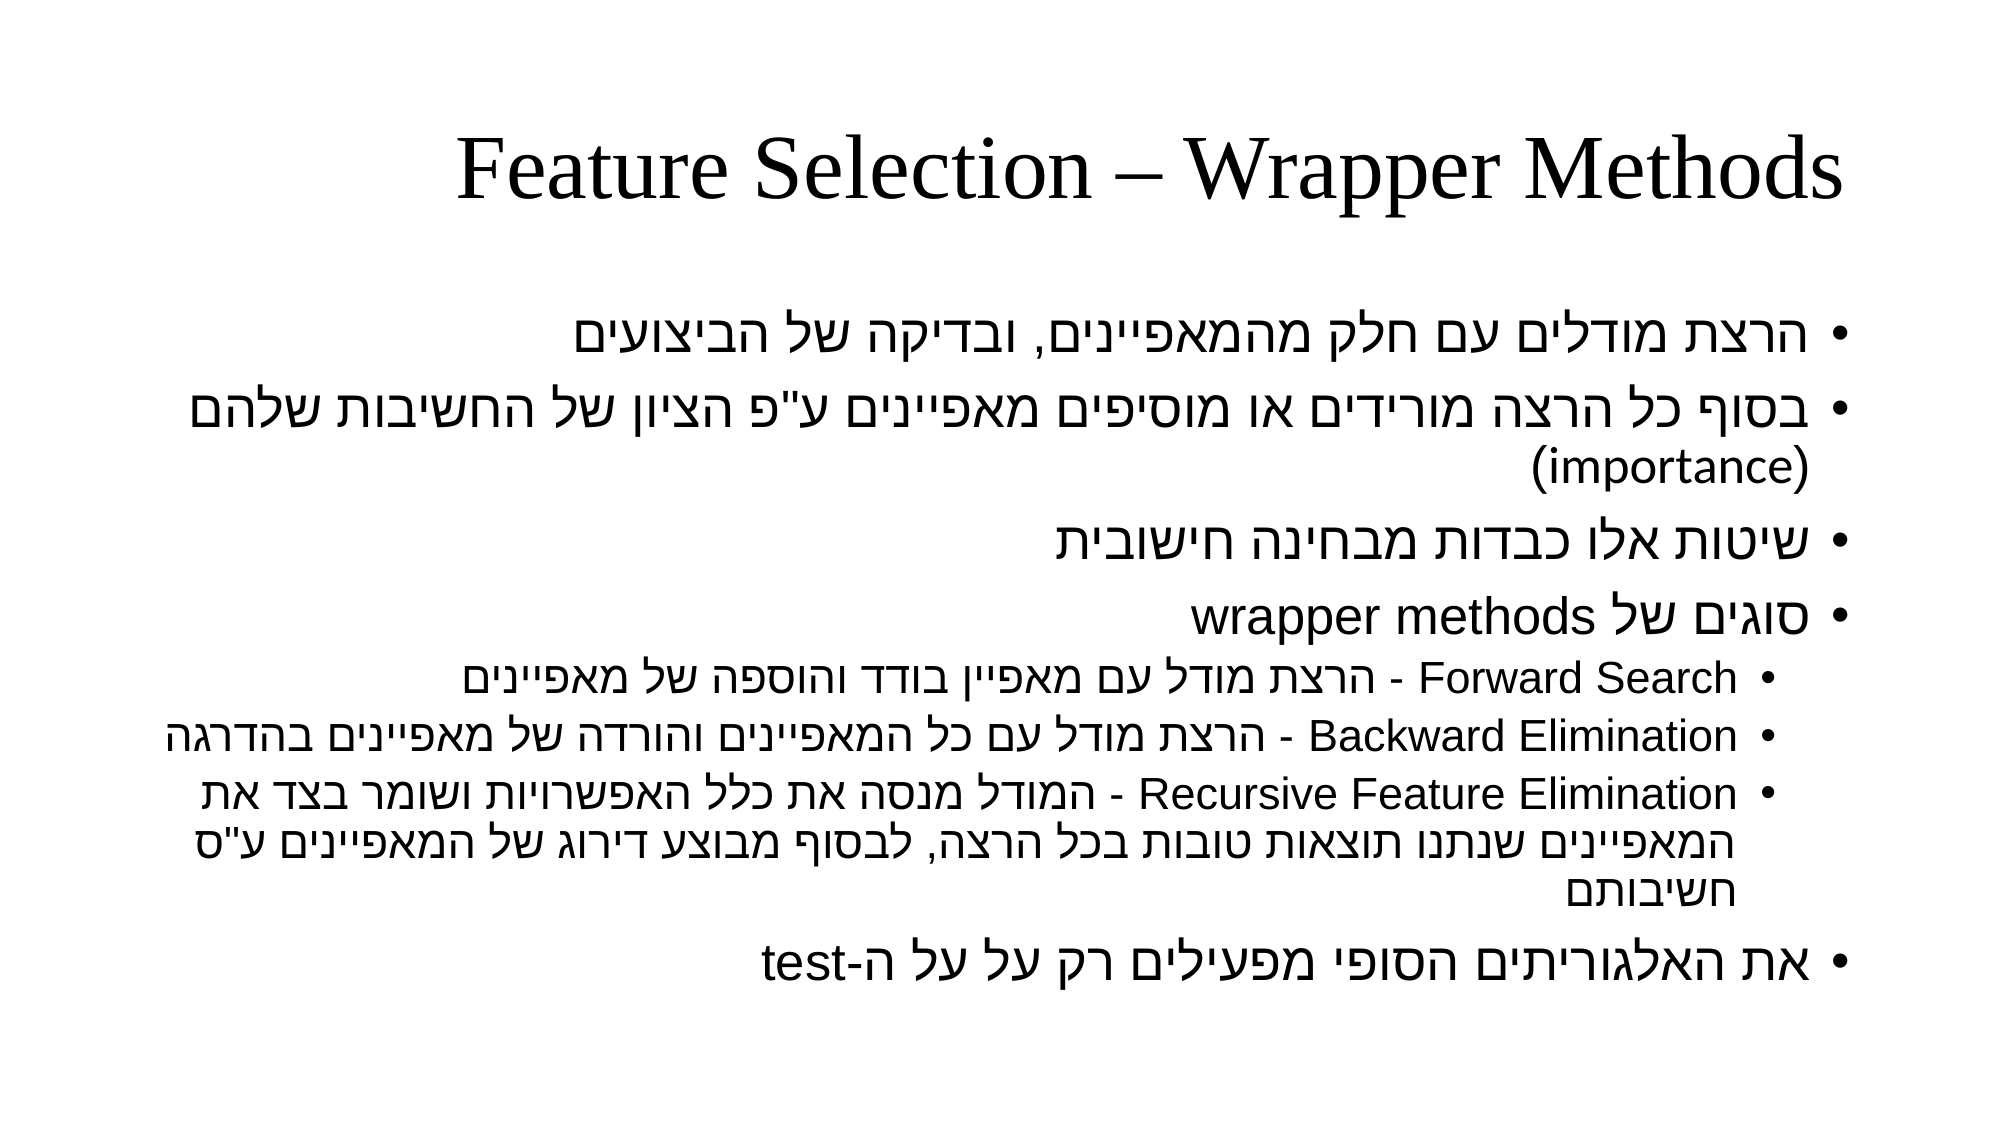

# Feature Selection – Wrapper Methods
הרצת מודלים עם חלק מהמאפיינים, ובדיקה של הביצועים
בסוף כל הרצה מורידים או מוסיפים מאפיינים ע"פ הציון של החשיבות שלהם (importance)
שיטות אלו כבדות מבחינה חישובית
סוגים של wrapper methods
Forward Search - הרצת מודל עם מאפיין בודד והוספה של מאפיינים
Backward Elimination - הרצת מודל עם כל המאפיינים והורדה של מאפיינים בהדרגה
Recursive Feature Elimination - המודל מנסה את כלל האפשרויות ושומר בצד את המאפיינים שנתנו תוצאות טובות בכל הרצה, לבסוף מבוצע דירוג של המאפיינים ע"ס חשיבותם
את האלגוריתים הסופי מפעילים רק על על ה-test